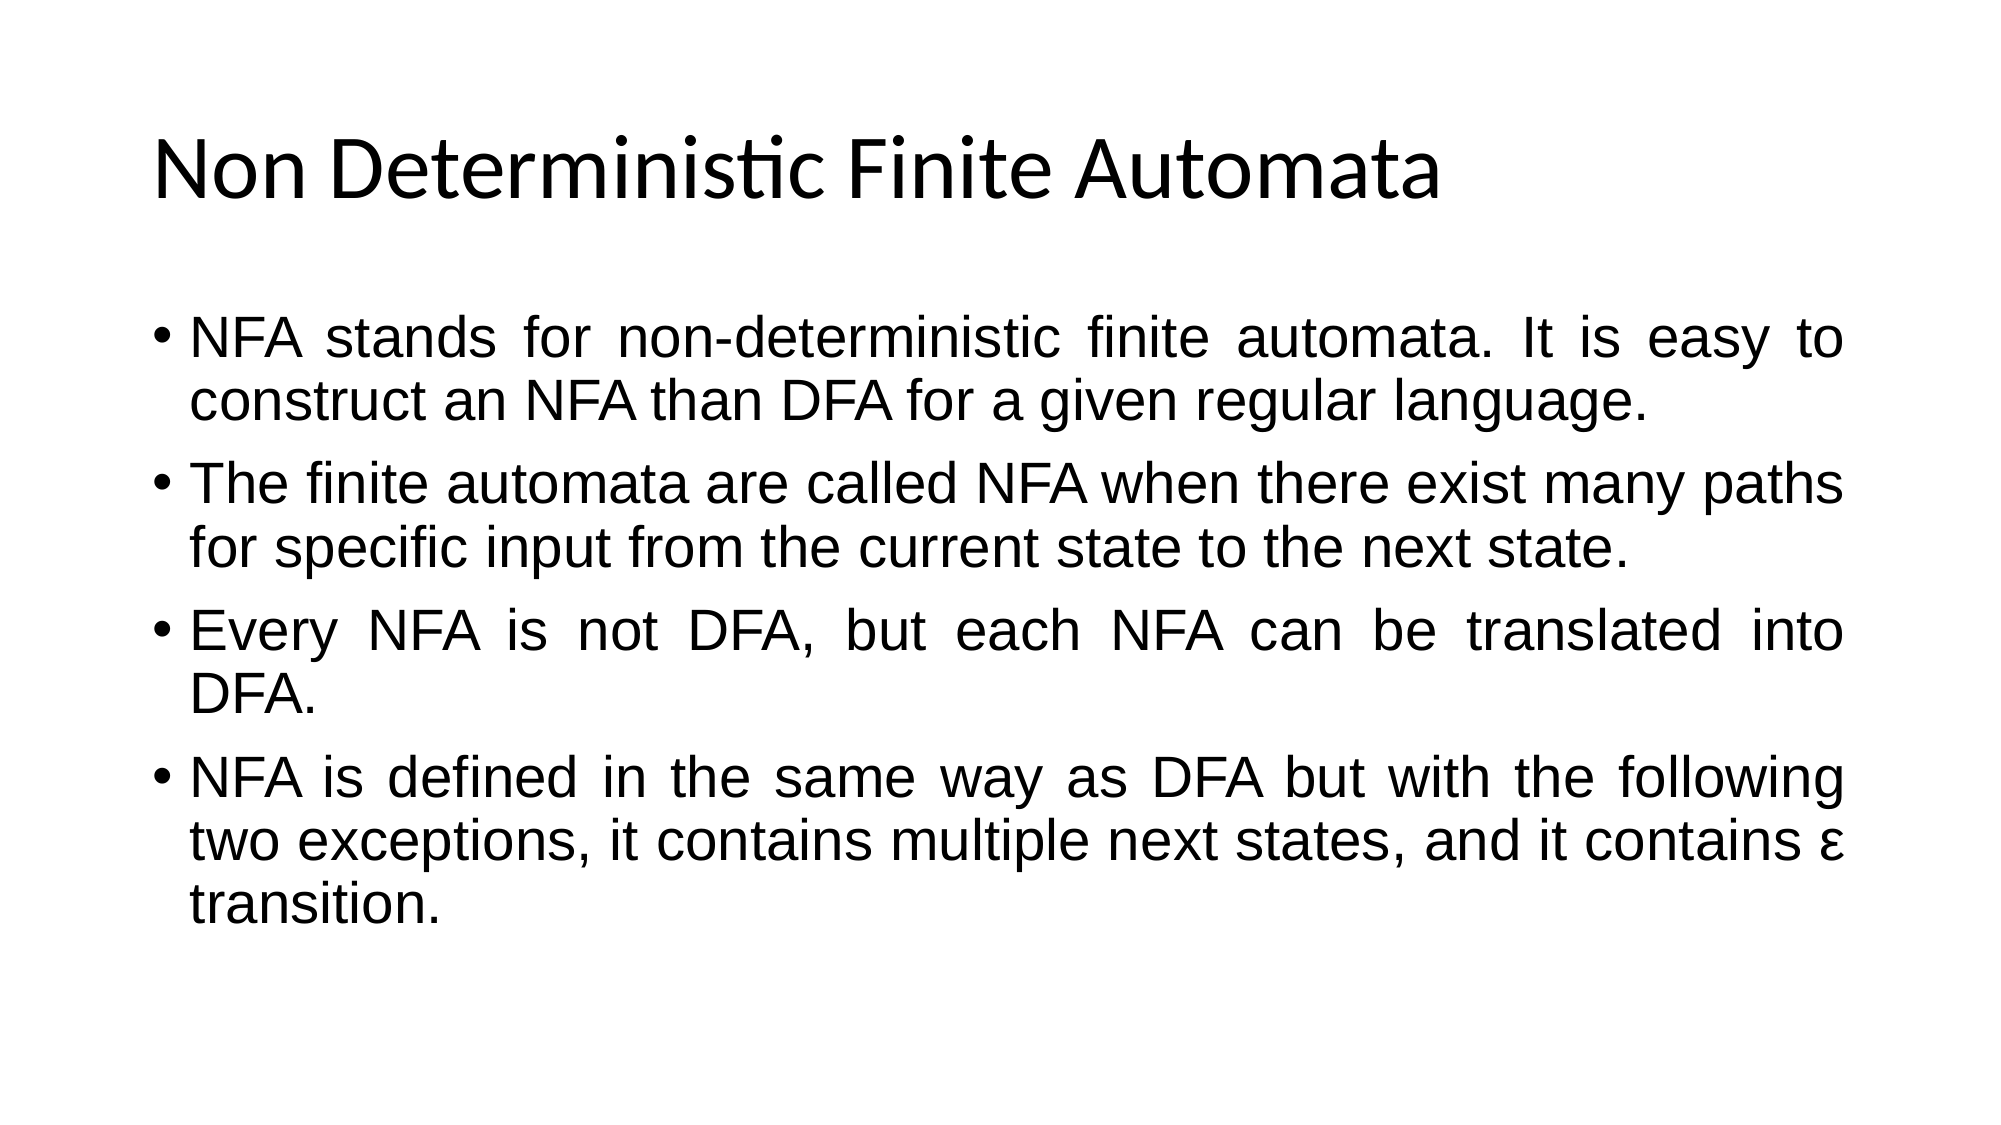

# Non Deterministic Finite Automata
NFA stands for non-deterministic finite automata. It is easy to construct an NFA than DFA for a given regular language.
The finite automata are called NFA when there exist many paths for specific input from the current state to the next state.
Every NFA is not DFA, but each NFA can be translated into DFA.
NFA is defined in the same way as DFA but with the following two exceptions, it contains multiple next states, and it contains ε transition.